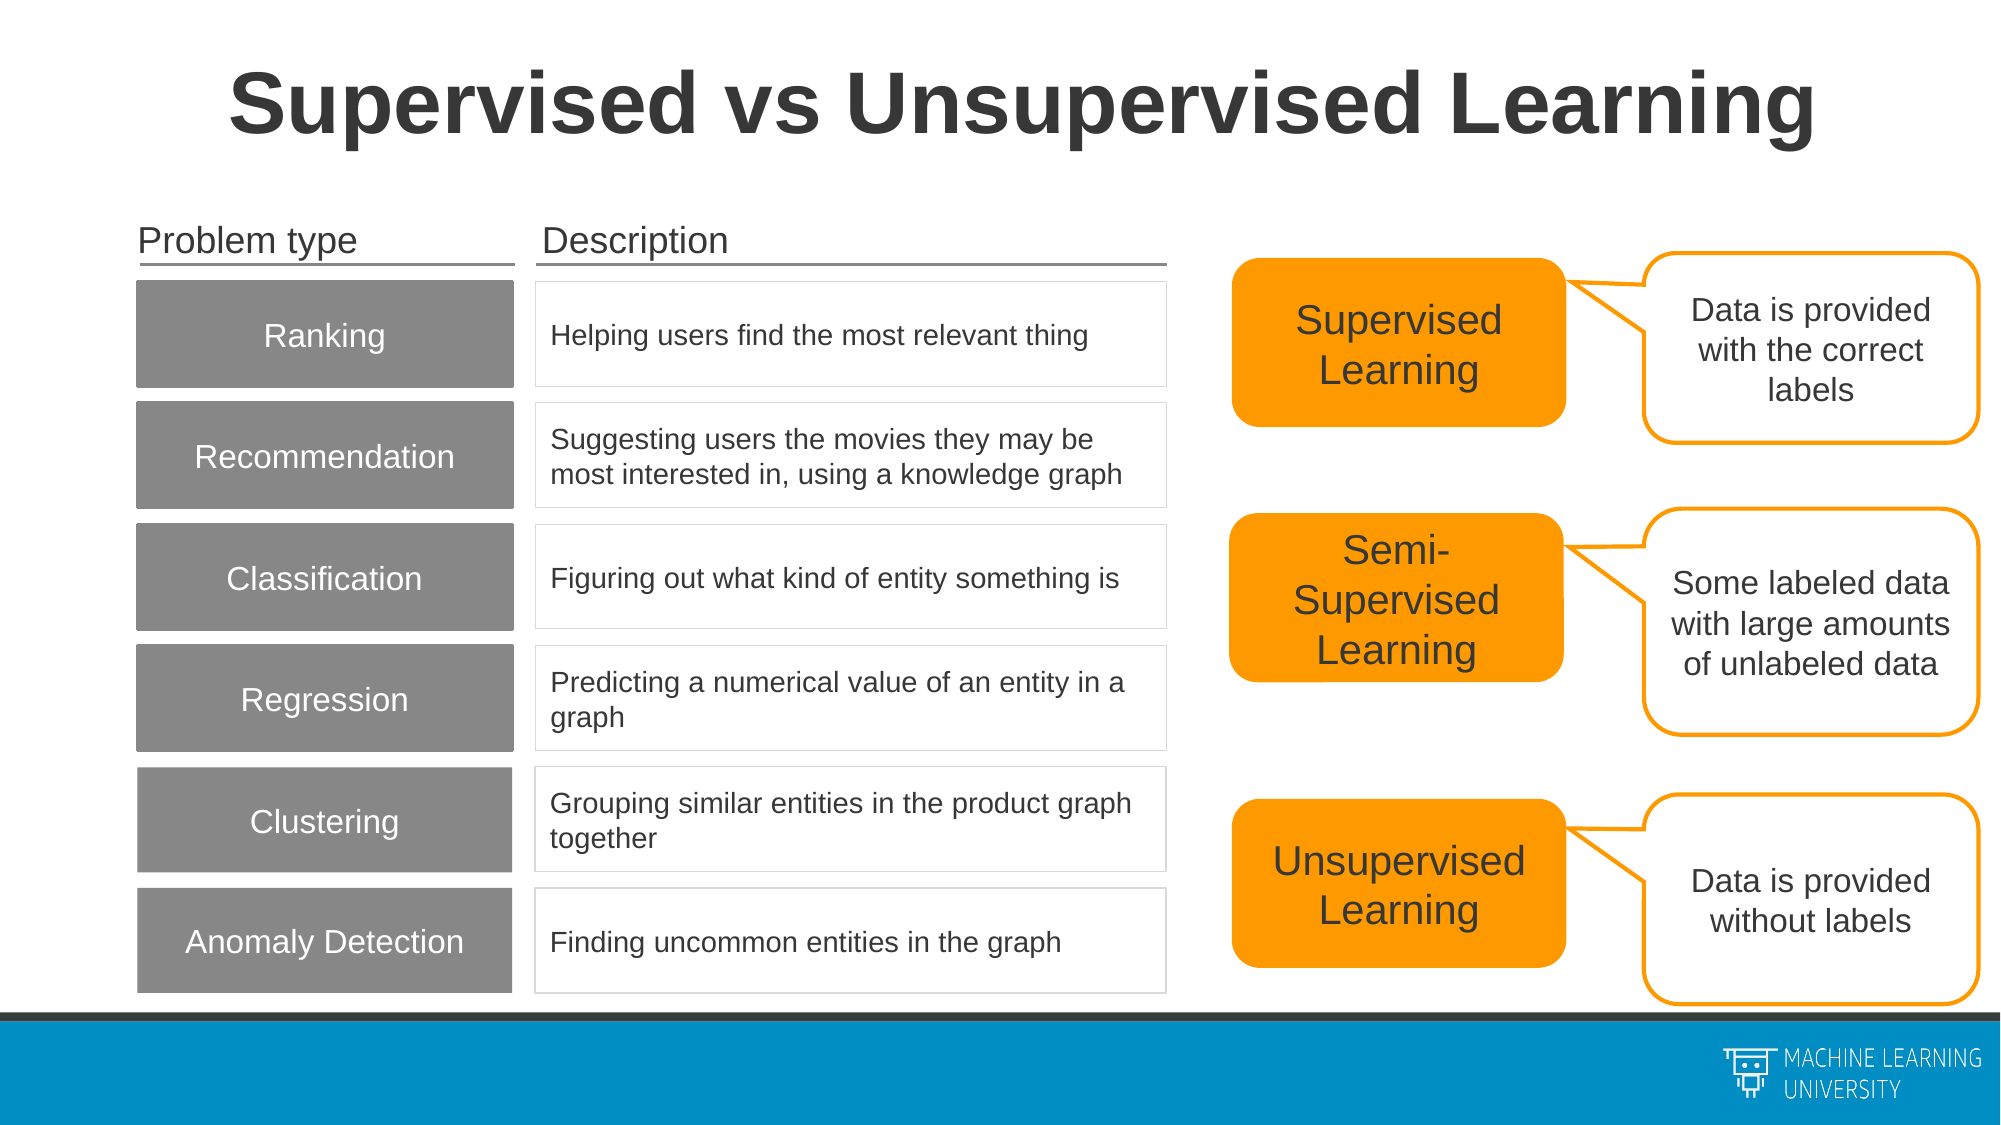

# Supervised vs Unsupervised Learning
Problem type
Description
Ranking
Recommendation
Classification
Regression
Clustering
Anomaly Detection
Finding uncommon entities in the graph

Data is provided with the correct labels
Supervised Learning
Helping users find the most relevant thing
Suggesting users the movies they may be most interested in, using a knowledge graph
Some labeled data with large amounts of unlabeled data
Semi-Supervised Learning
Figuring out what kind of entity something is
Predicting a numerical value of an entity in a graph
Grouping similar entities in the product graph together
Data is provided without labels
Unsupervised Learning